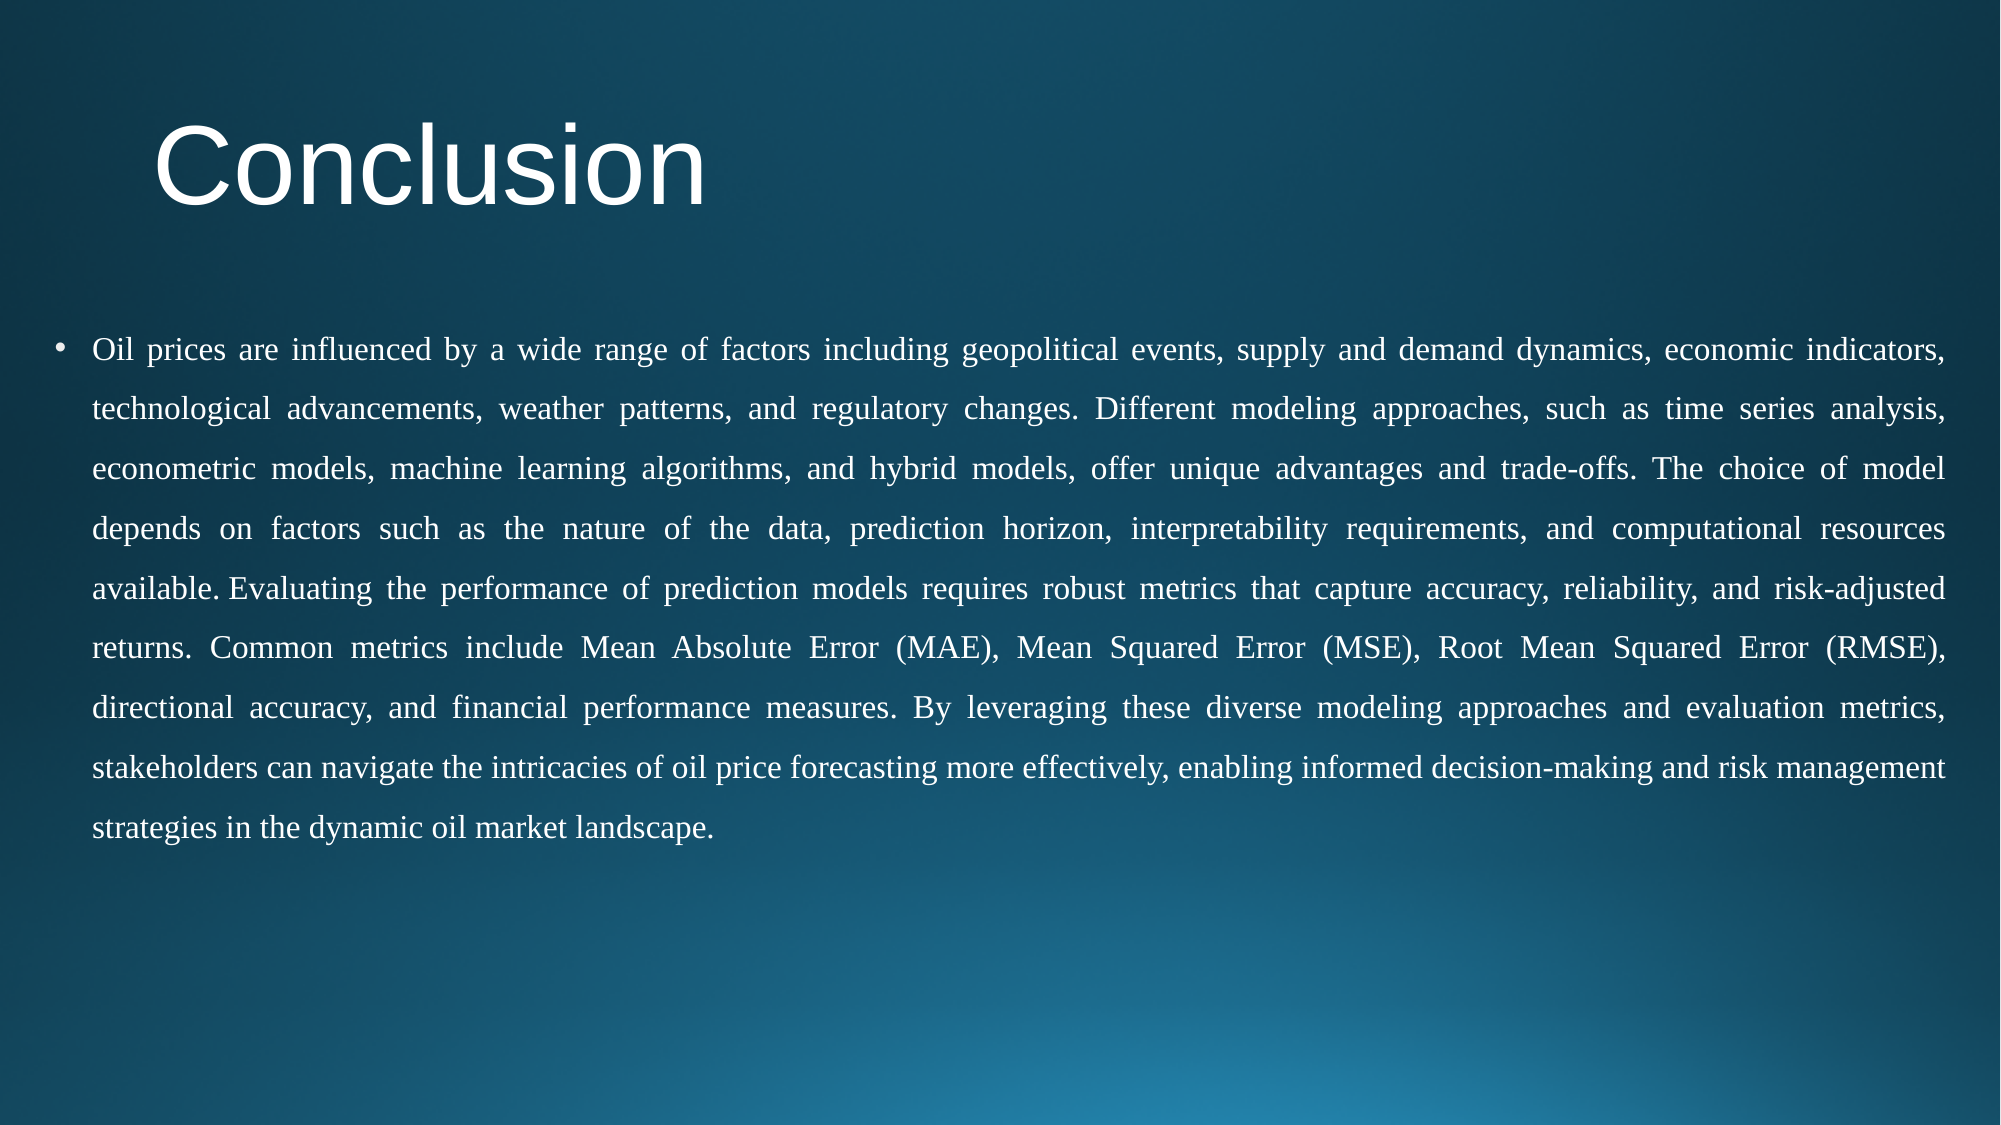

# Conclusion
Oil prices are influenced by a wide range of factors including geopolitical events, supply and demand dynamics, economic indicators, technological advancements, weather patterns, and regulatory changes. Different modeling approaches, such as time series analysis, econometric models, machine learning algorithms, and hybrid models, offer unique advantages and trade-offs. The choice of model depends on factors such as the nature of the data, prediction horizon, interpretability requirements, and computational resources available. Evaluating the performance of prediction models requires robust metrics that capture accuracy, reliability, and risk-adjusted returns. Common metrics include Mean Absolute Error (MAE), Mean Squared Error (MSE), Root Mean Squared Error (RMSE), directional accuracy, and financial performance measures. By leveraging these diverse modeling approaches and evaluation metrics, stakeholders can navigate the intricacies of oil price forecasting more effectively, enabling informed decision-making and risk management strategies in the dynamic oil market landscape.